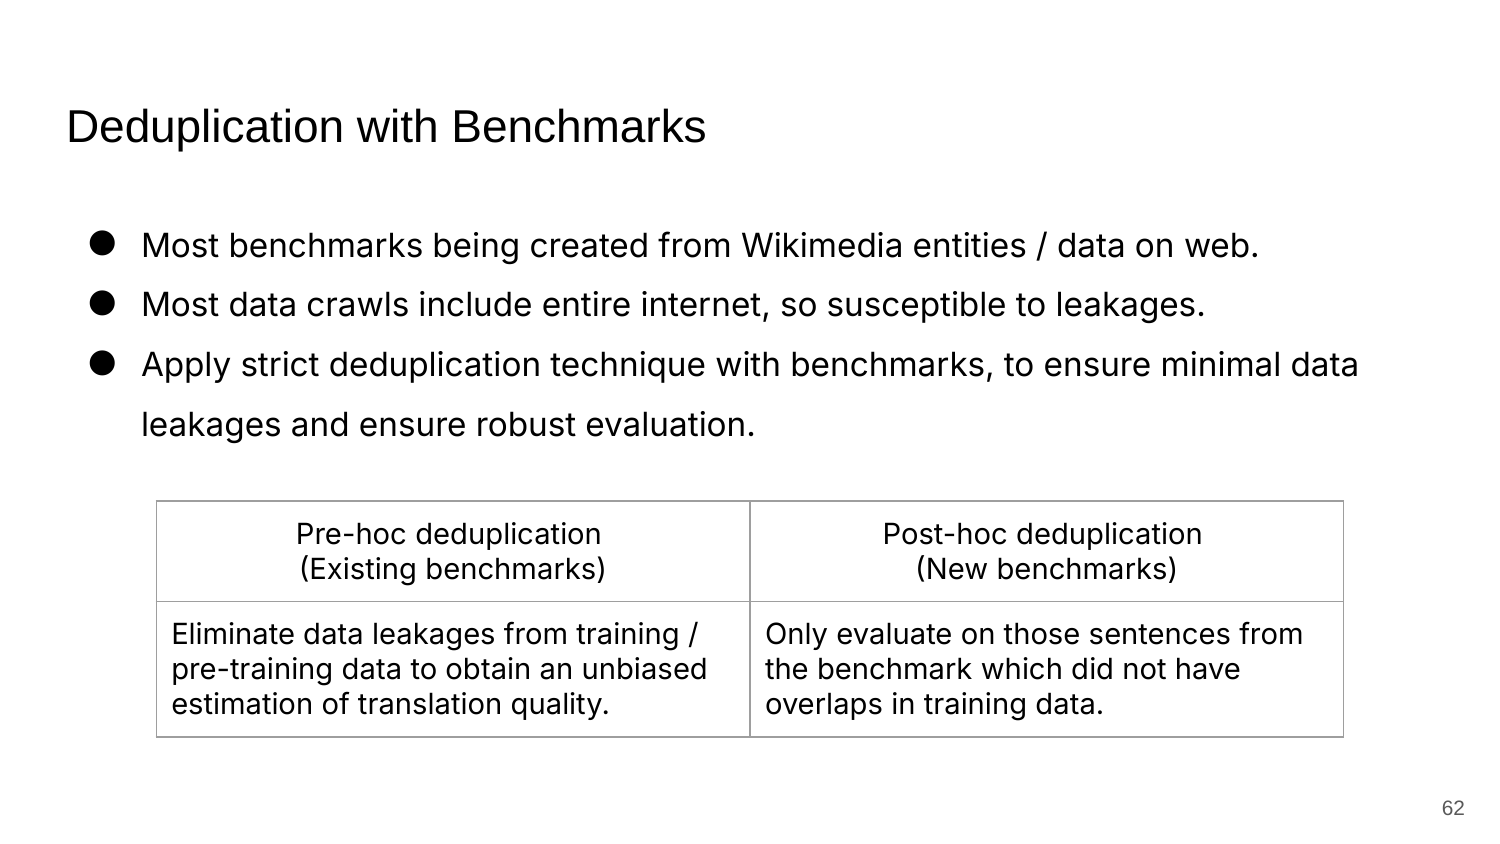

# Deduplication with Benchmarks
Most benchmarks being created from Wikimedia entities / data on web.
Most data crawls include entire internet, so susceptible to leakages.
Apply strict deduplication technique with benchmarks, to ensure minimal data leakages and ensure robust evaluation.

| Pre-hoc deduplication (Existing benchmarks) | Post-hoc deduplication (New benchmarks) |
| --- | --- |
| Eliminate data leakages from training / pre-training data to obtain an unbiased estimation of translation quality. | Only evaluate on those sentences from the benchmark which did not have overlaps in training data. |
62